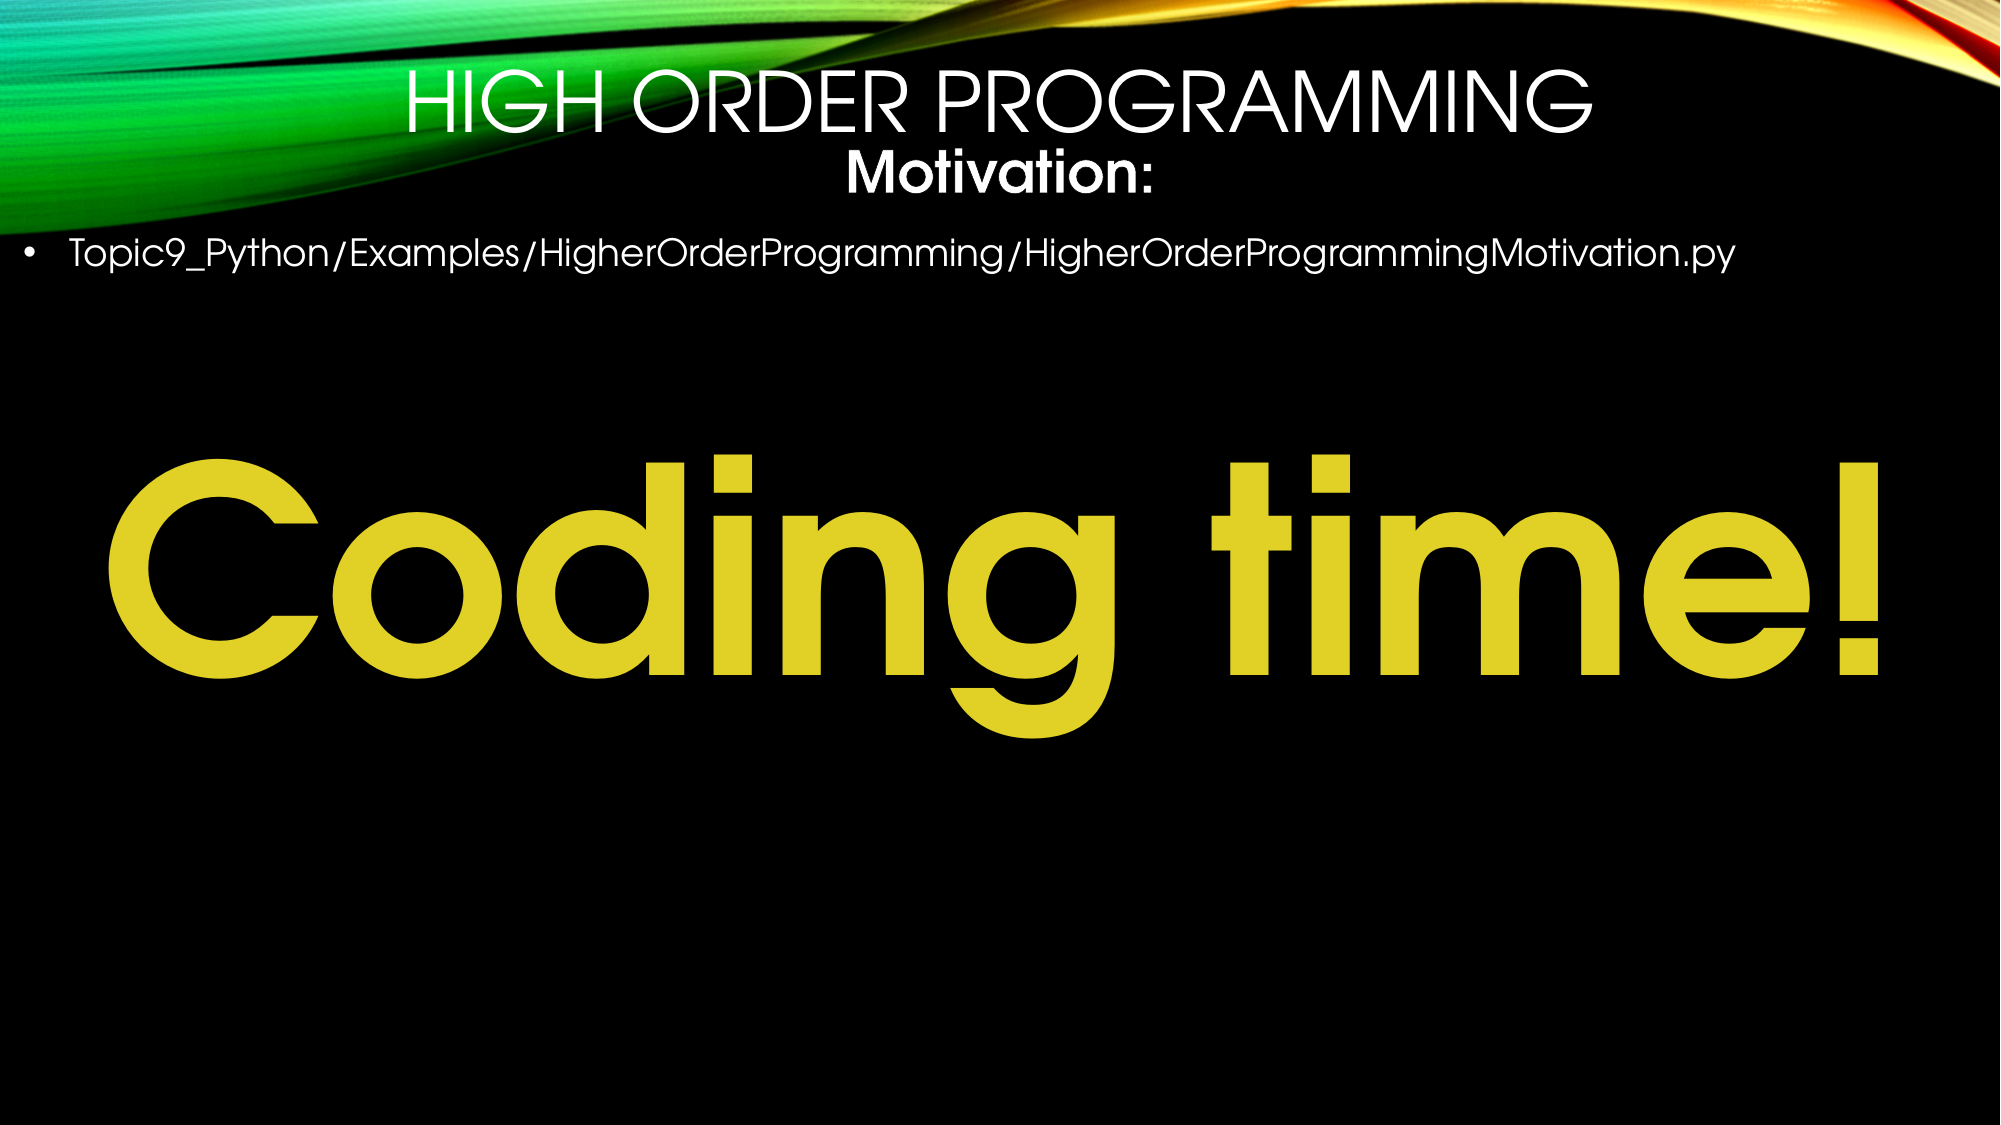

High order programming
Motivation:
Topic9_Python/Examples/HigherOrderProgramming/HigherOrderProgrammingMotivation.py
Coding time!